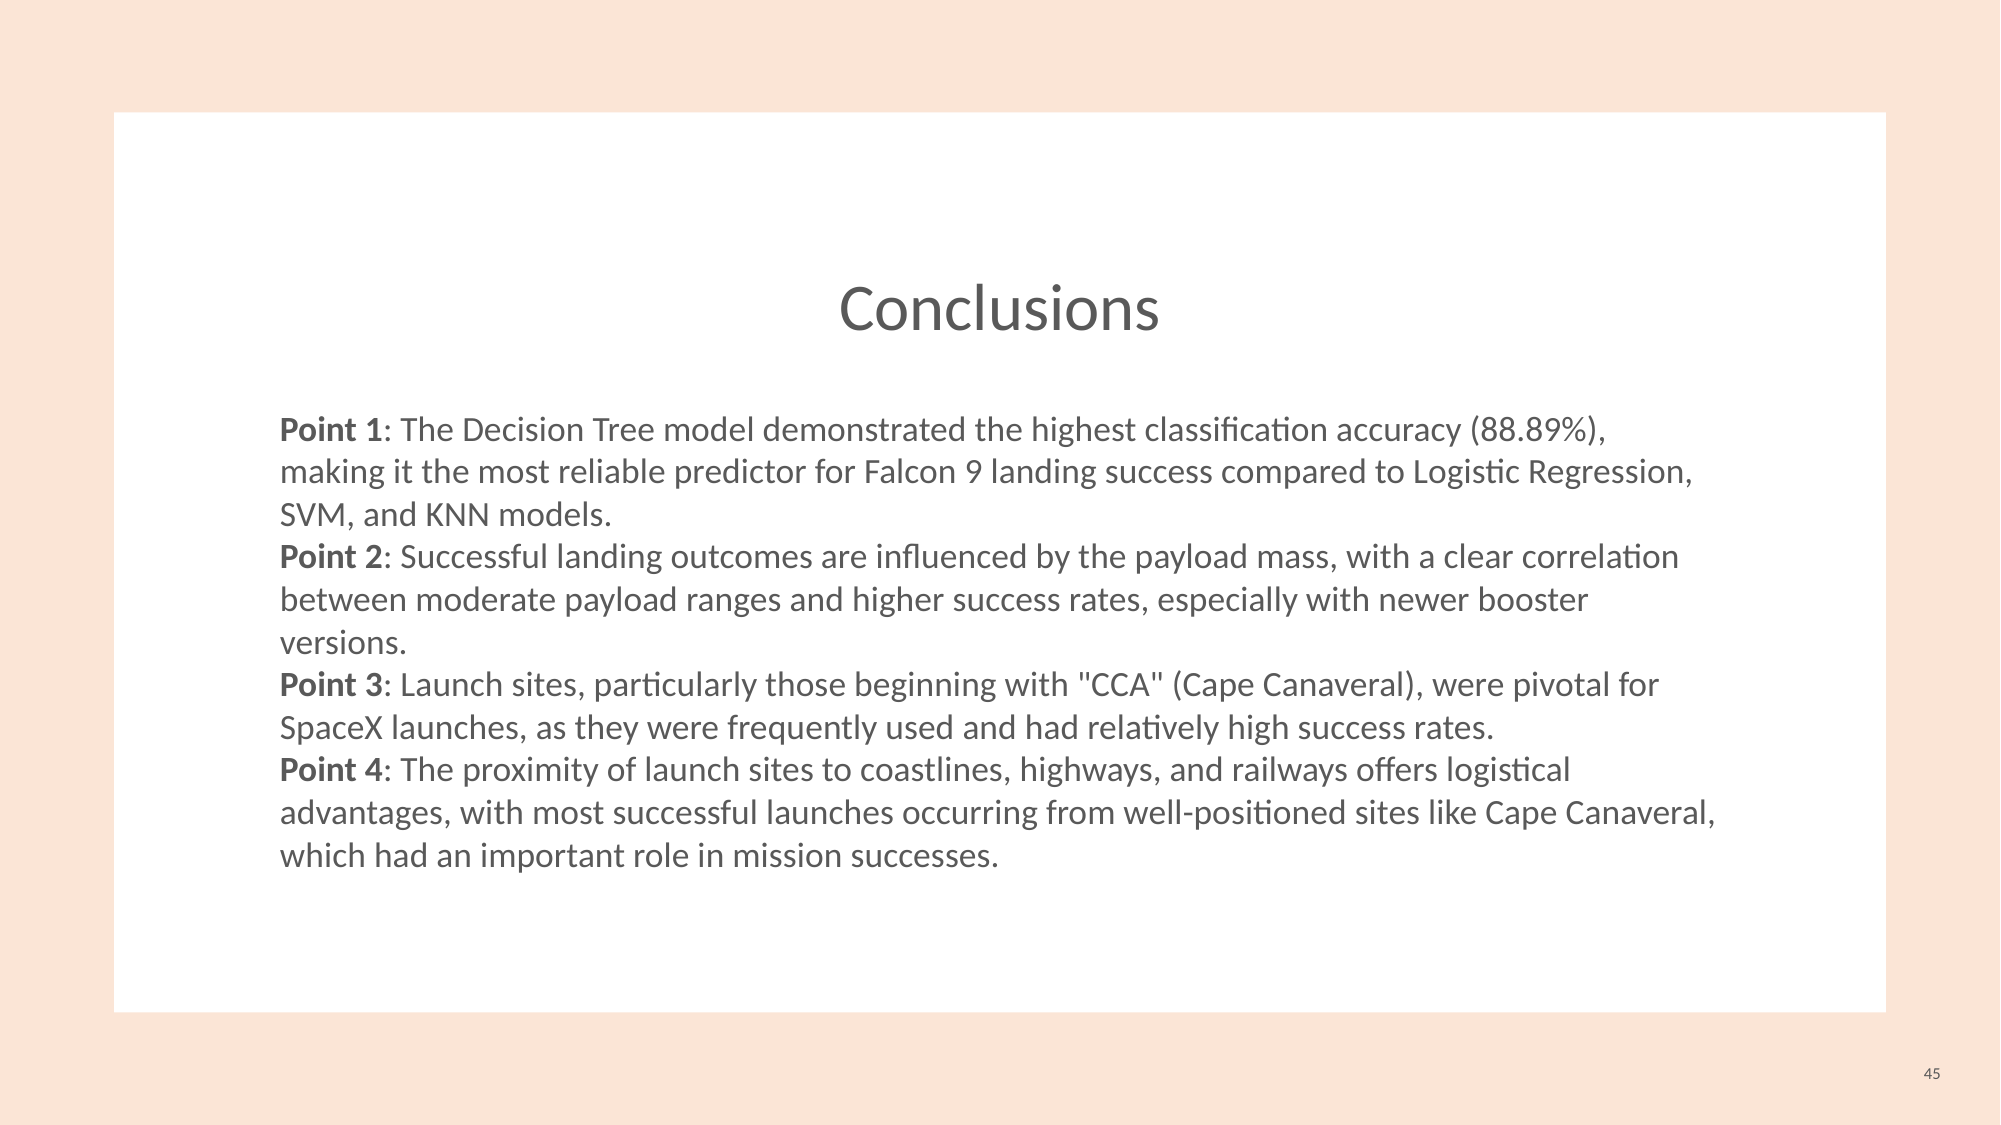

Conclusions
Point 1: The Decision Tree model demonstrated the highest classification accuracy (88.89%), making it the most reliable predictor for Falcon 9 landing success compared to Logistic Regression, SVM, and KNN models.
Point 2: Successful landing outcomes are influenced by the payload mass, with a clear correlation between moderate payload ranges and higher success rates, especially with newer booster versions.
Point 3: Launch sites, particularly those beginning with "CCA" (Cape Canaveral), were pivotal for SpaceX launches, as they were frequently used and had relatively high success rates.
Point 4: The proximity of launch sites to coastlines, highways, and railways offers logistical advantages, with most successful launches occurring from well-positioned sites like Cape Canaveral, which had an important role in mission successes.

45